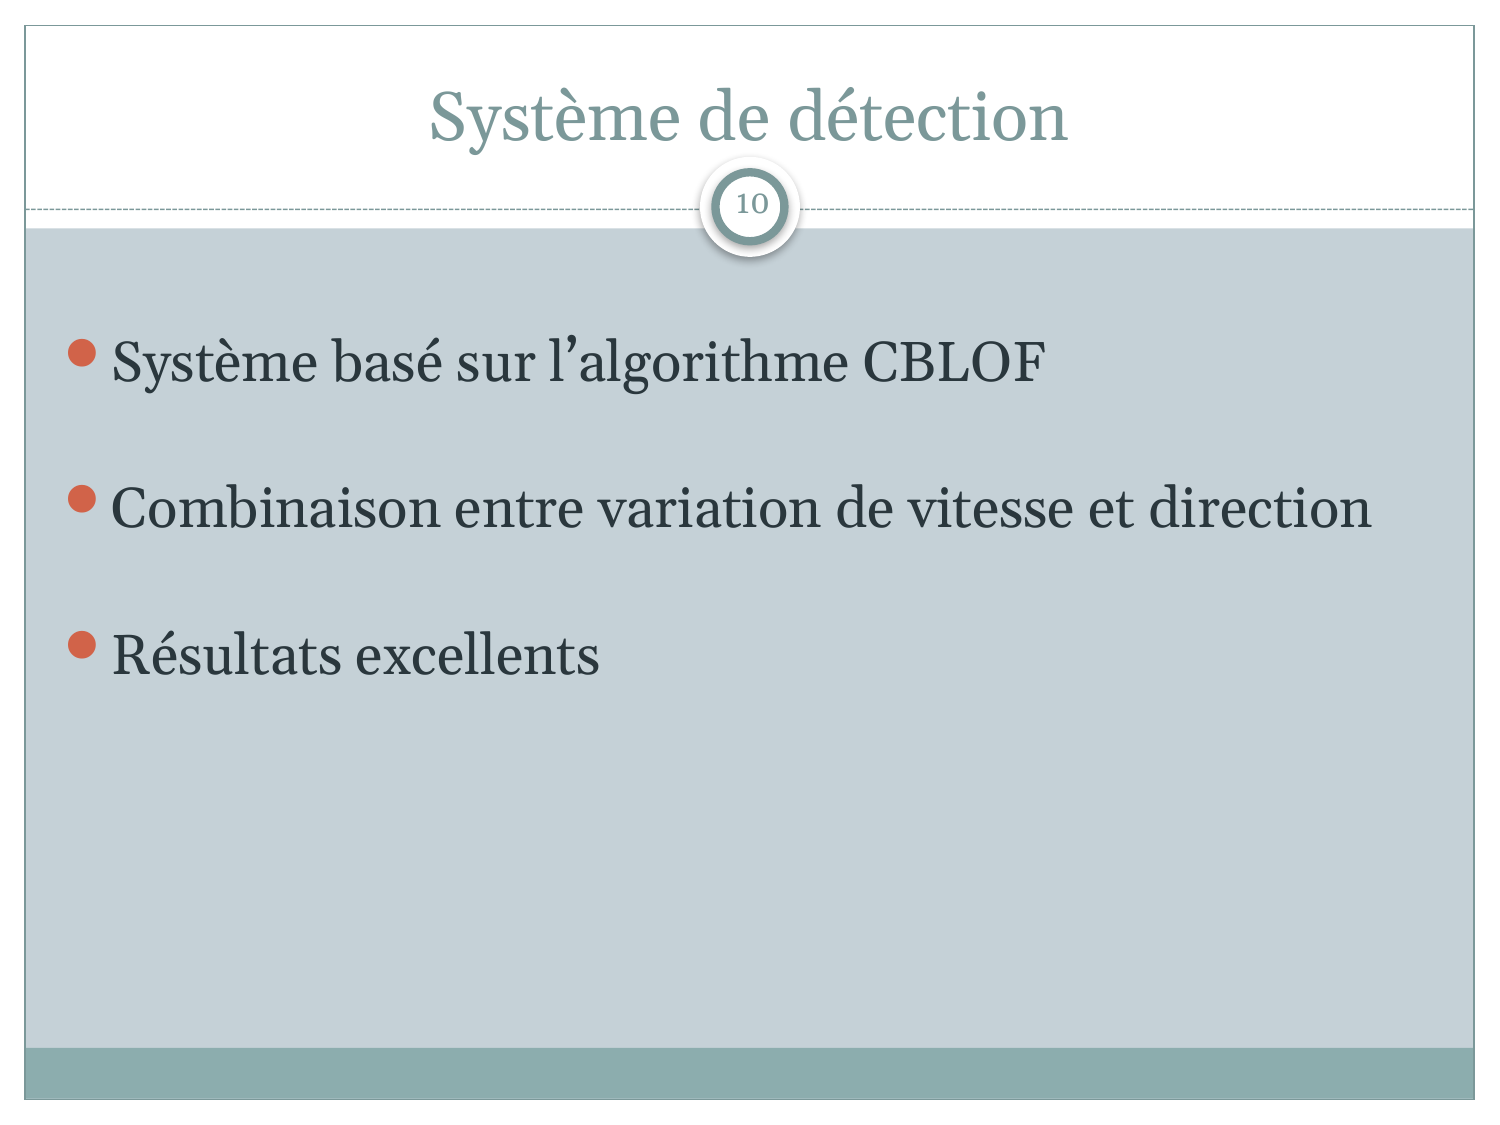

# Système de détection
10
Système basé sur l’algorithme CBLOF
Combinaison entre variation de vitesse et direction
Résultats excellents